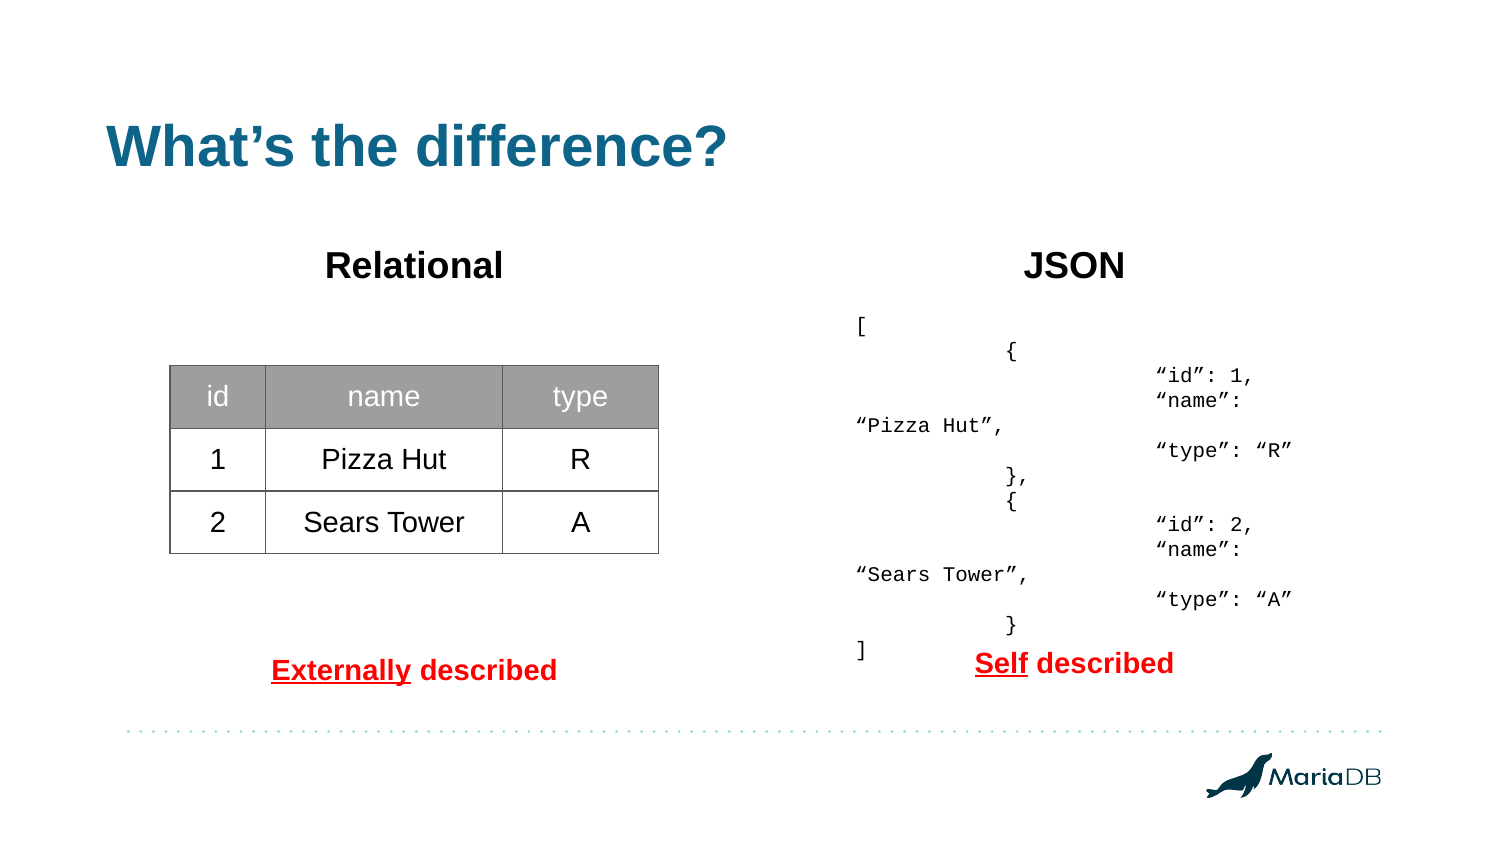

# What’s the difference?
Relational
JSON
[
	{
		“id”: 1,
		“name”: “Pizza Hut”,
		“type”: “R”
	},
	{
		“id”: 2,
		“name”: “Sears Tower”,
		“type”: “A”
	}
]
| id | name | type |
| --- | --- | --- |
| 1 | Pizza Hut | R |
| 2 | Sears Tower | A |
Self described
Externally described